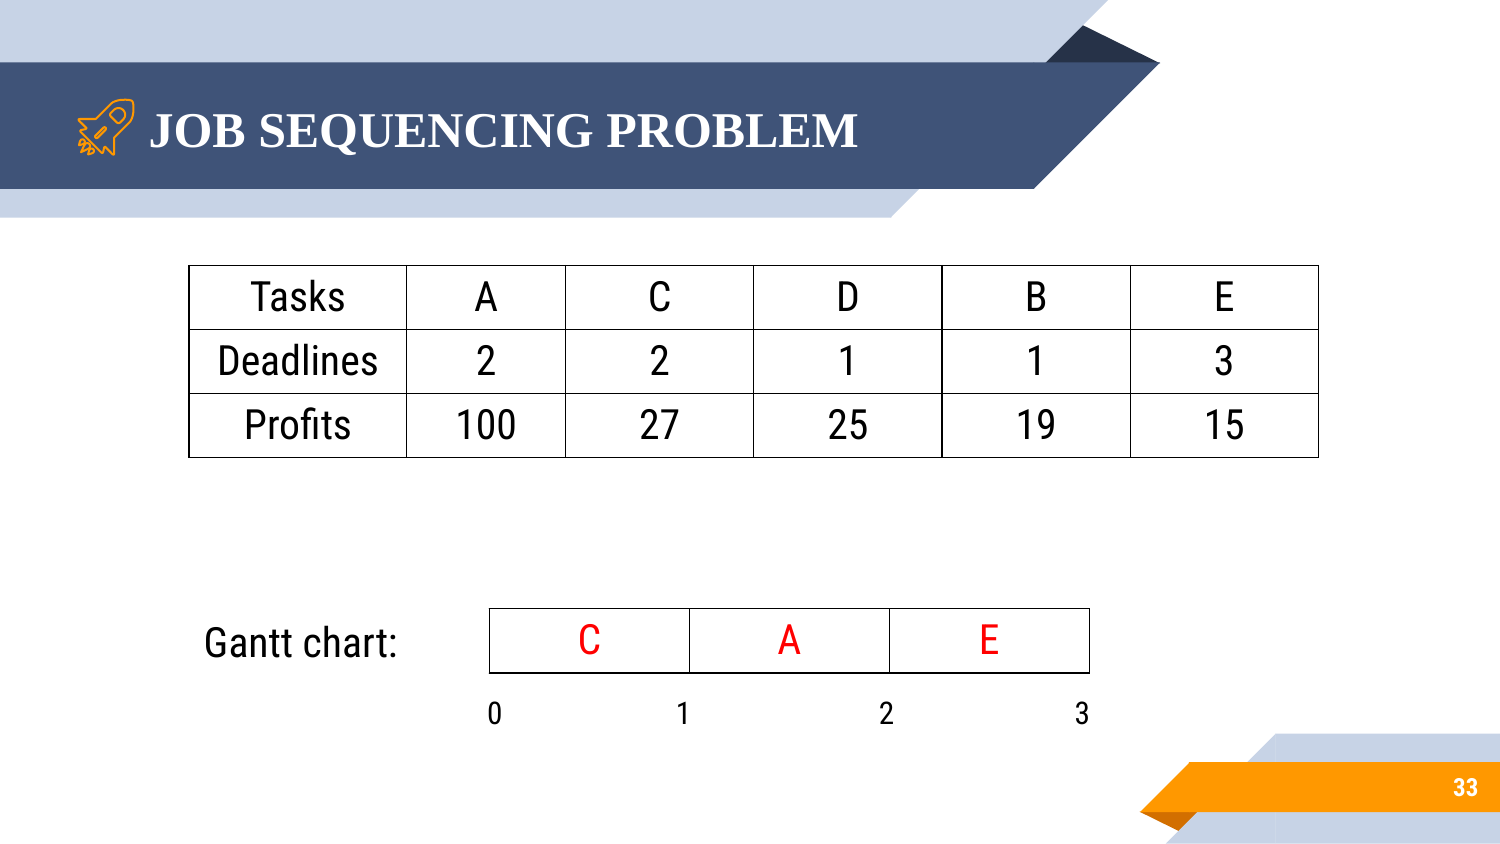

# JOB SEQUENCING PROBLEM

| Tasks | A | C | D | B | E |
| --- | --- | --- | --- | --- | --- |
| Deadlines | 2 | 2 | 1 | 1 | 3 |
| Profits | 100 | 27 | 25 | 19 | 15 |
Gantt chart:
|  |  |  |
| --- | --- | --- |
|  | A |  |
| --- | --- | --- |
| C |  |  |
| --- | --- | --- |
|  |  | E |
| --- | --- | --- |
0                        1                          2                         3
33